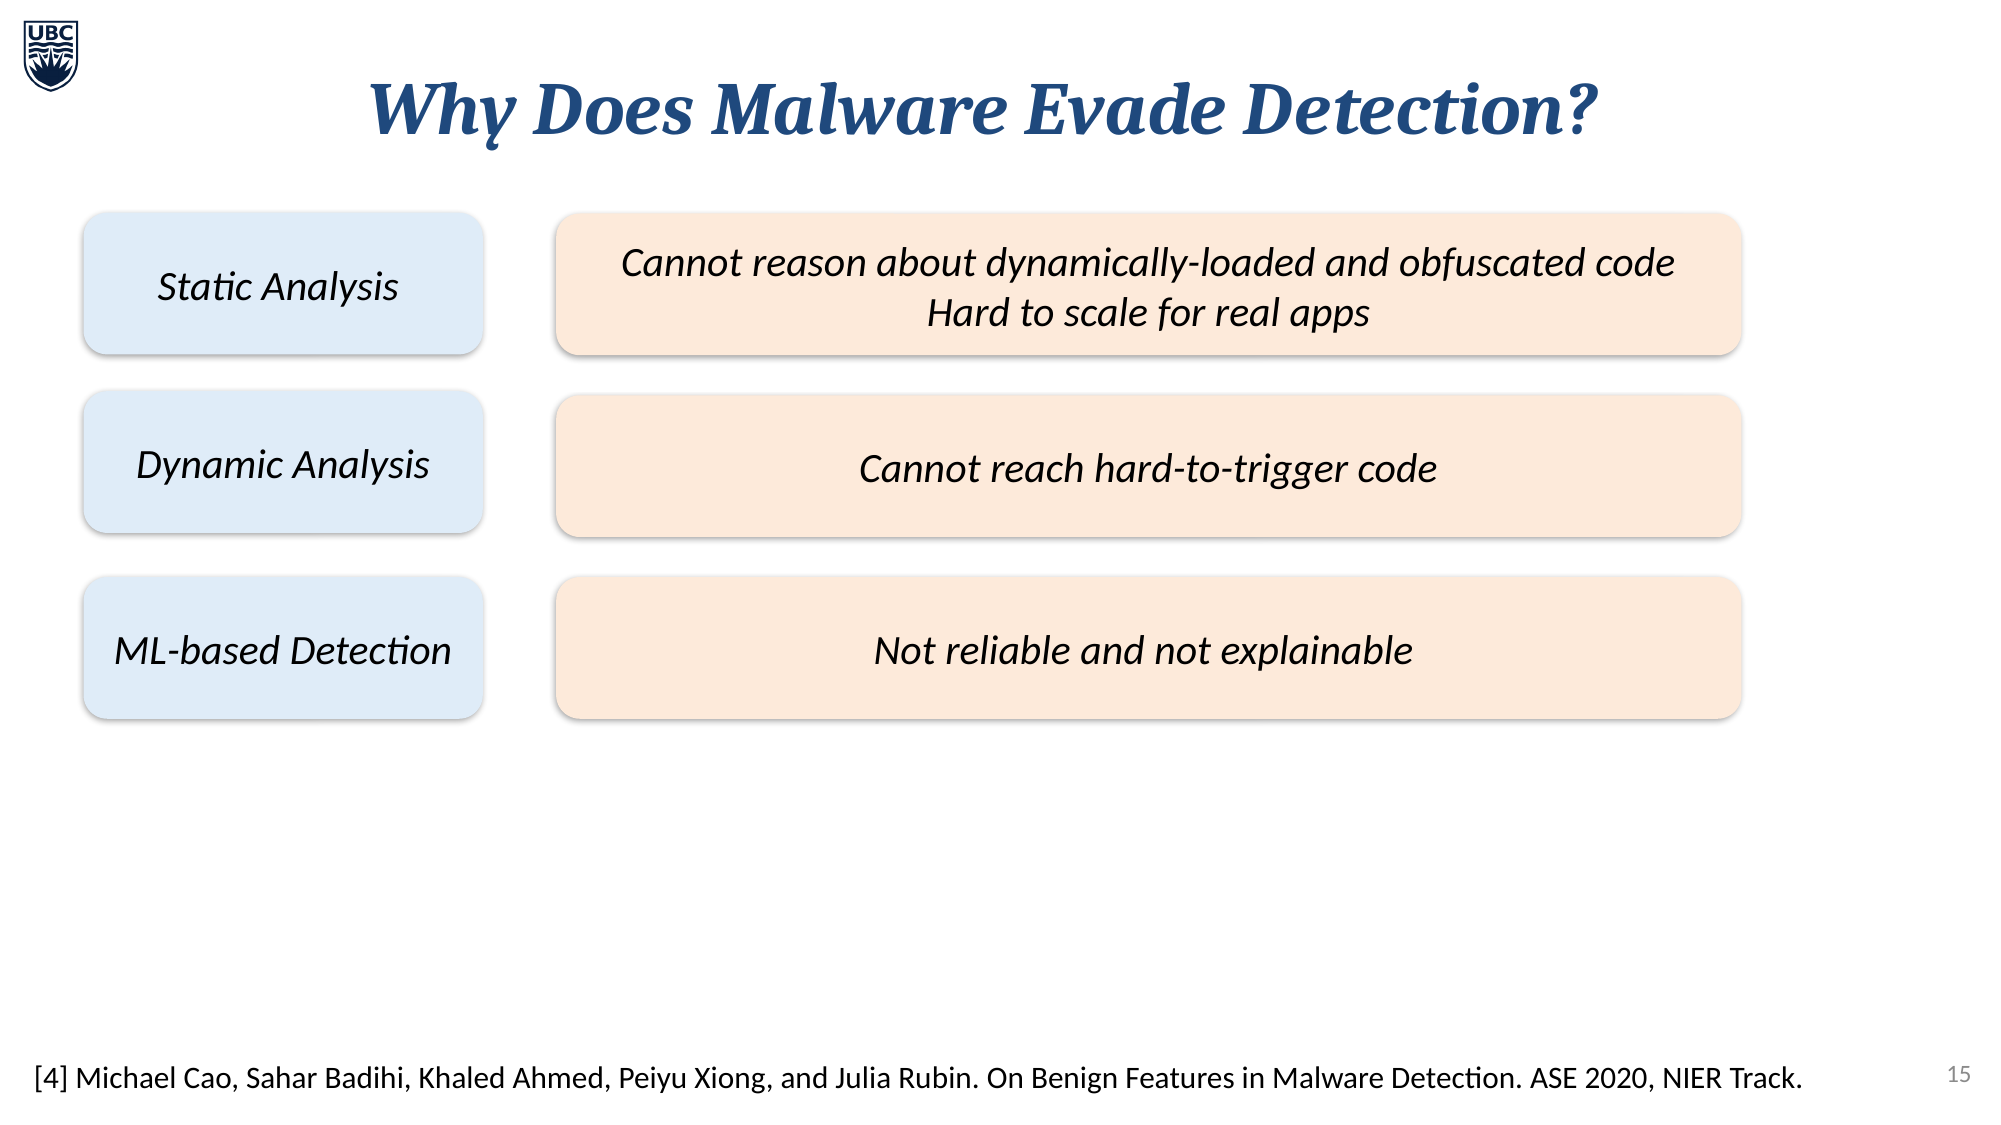

Why Does Malware Evade Detection?
Static Analysis
Cannot reason about dynamically-loaded and obfuscated code
Hard to scale for real apps
Dynamic Analysis
Cannot reach hard-to-trigger code
ML-based Detection
Not reliable and not explainable
15
[4] Michael Cao, Sahar Badihi, Khaled Ahmed, Peiyu Xiong, and Julia Rubin. On Benign Features in Malware Detection. ASE 2020, NIER Track.